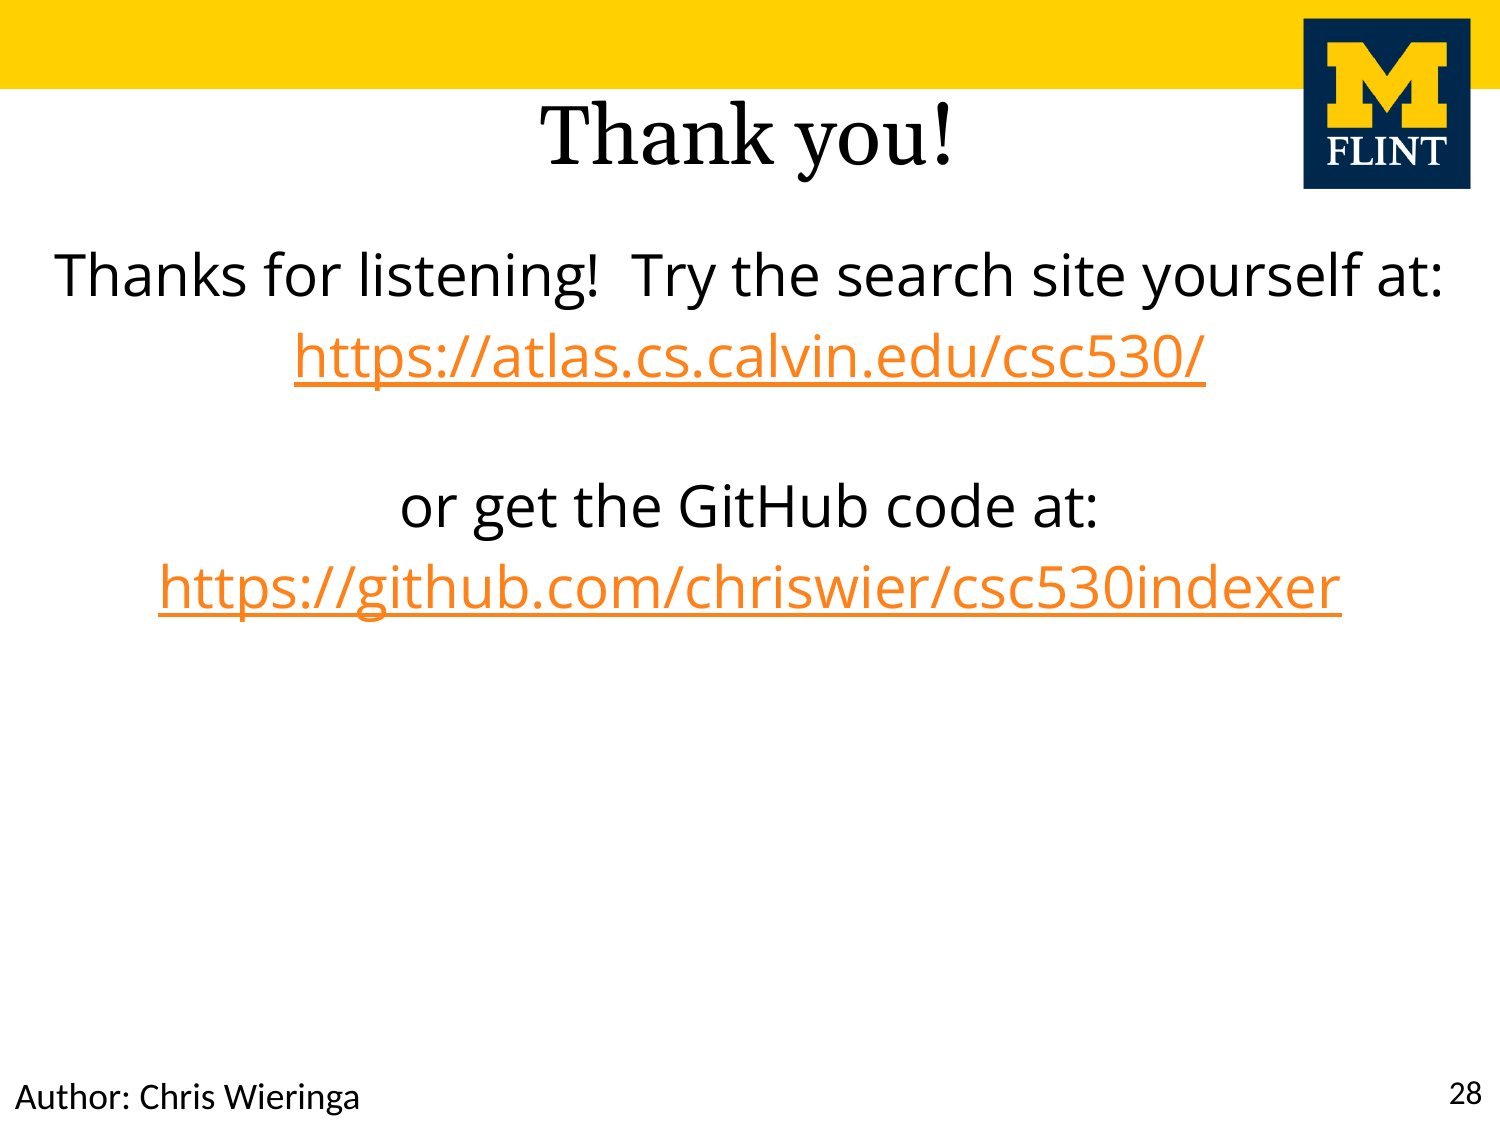

# Thank you!
Thanks for listening!  Try the search site yourself at:
https://atlas.cs.calvin.edu/csc530/
or get the GitHub code at:
https://github.com/chriswier/csc530indexer

28
Author: Chris Wieringa